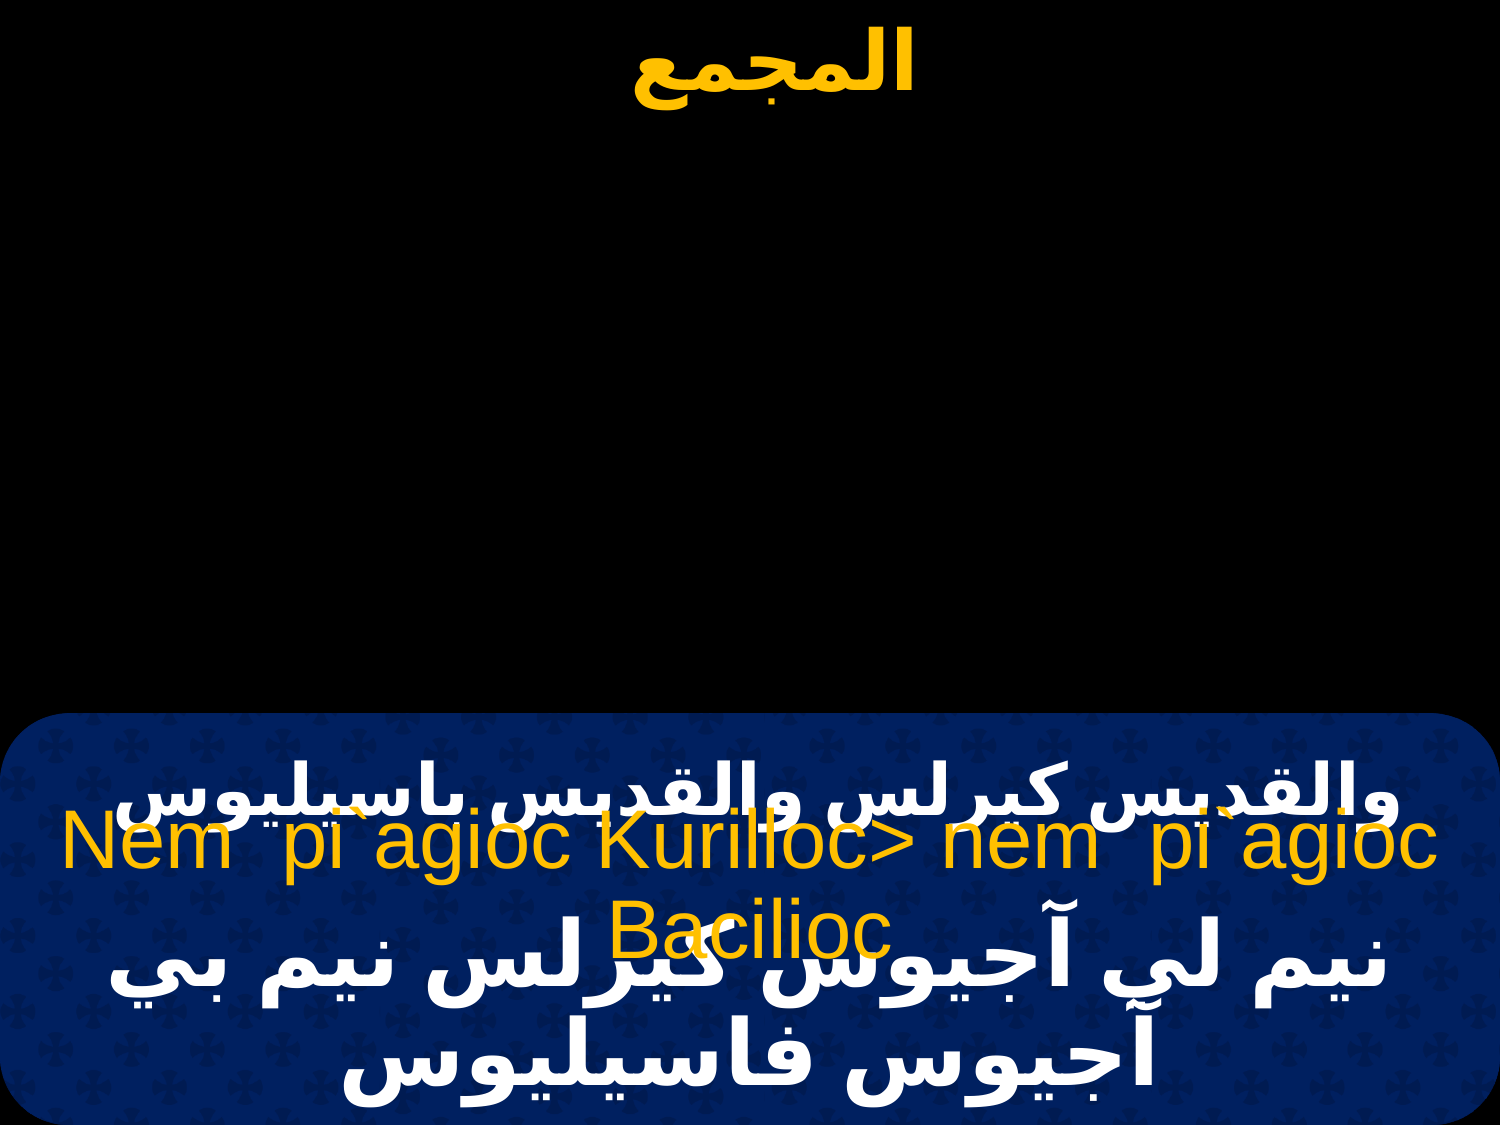

# والقديس كيرلس والقديس باسيليوس
Nem  pi`agioc Kurilloc> nem  pi`agioc Bacilioc
نيم لي آجيوس كيرلس نيم بي آجيوس فاسيليوس